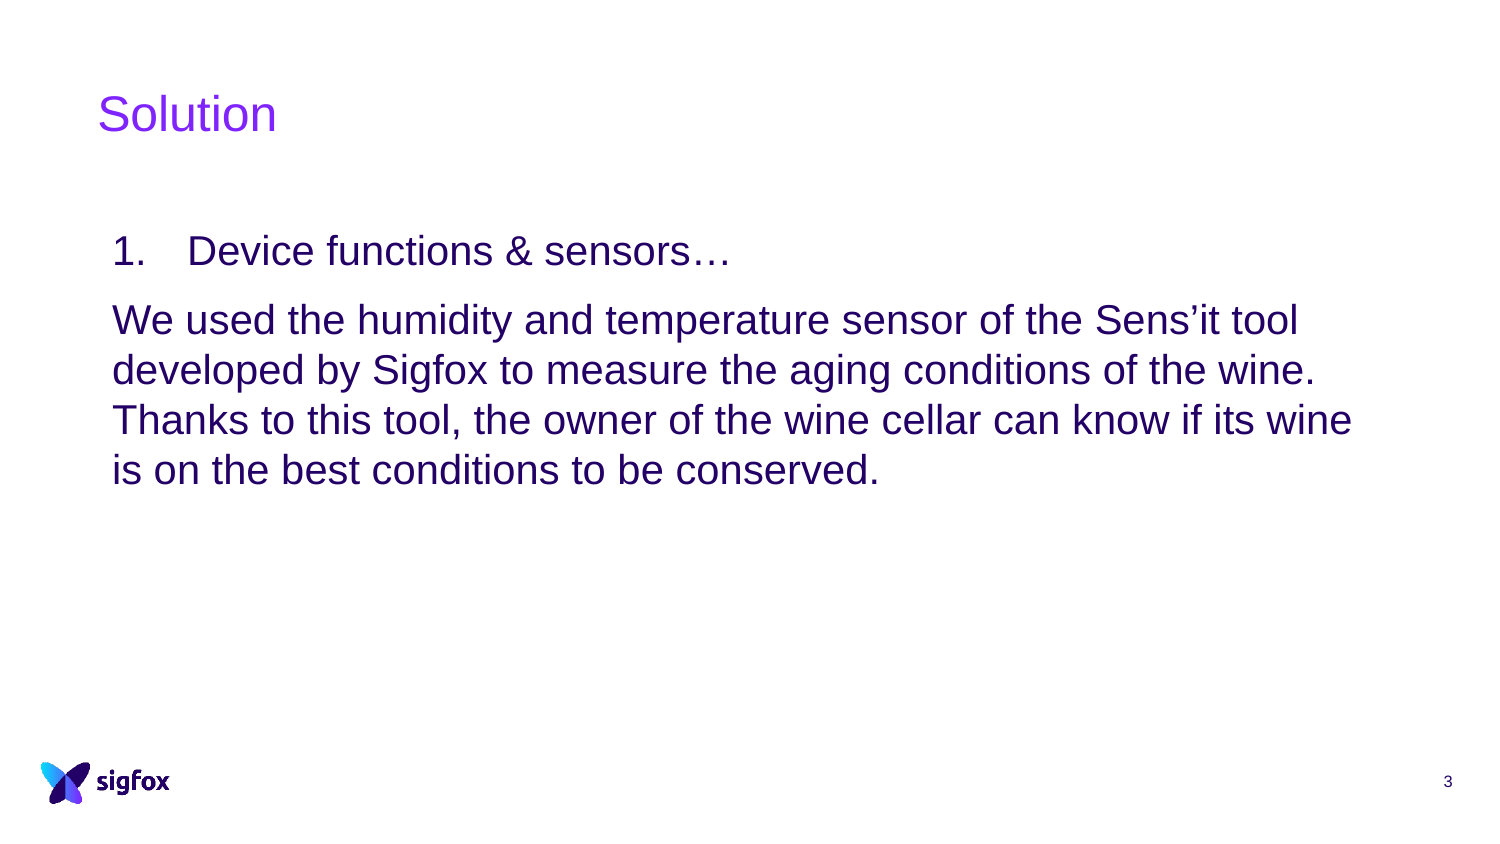

# Solution
Device functions & sensors…
We used the humidity and temperature sensor of the Sens’it tool developed by Sigfox to measure the aging conditions of the wine. Thanks to this tool, the owner of the wine cellar can know if its wine is on the best conditions to be conserved.

3